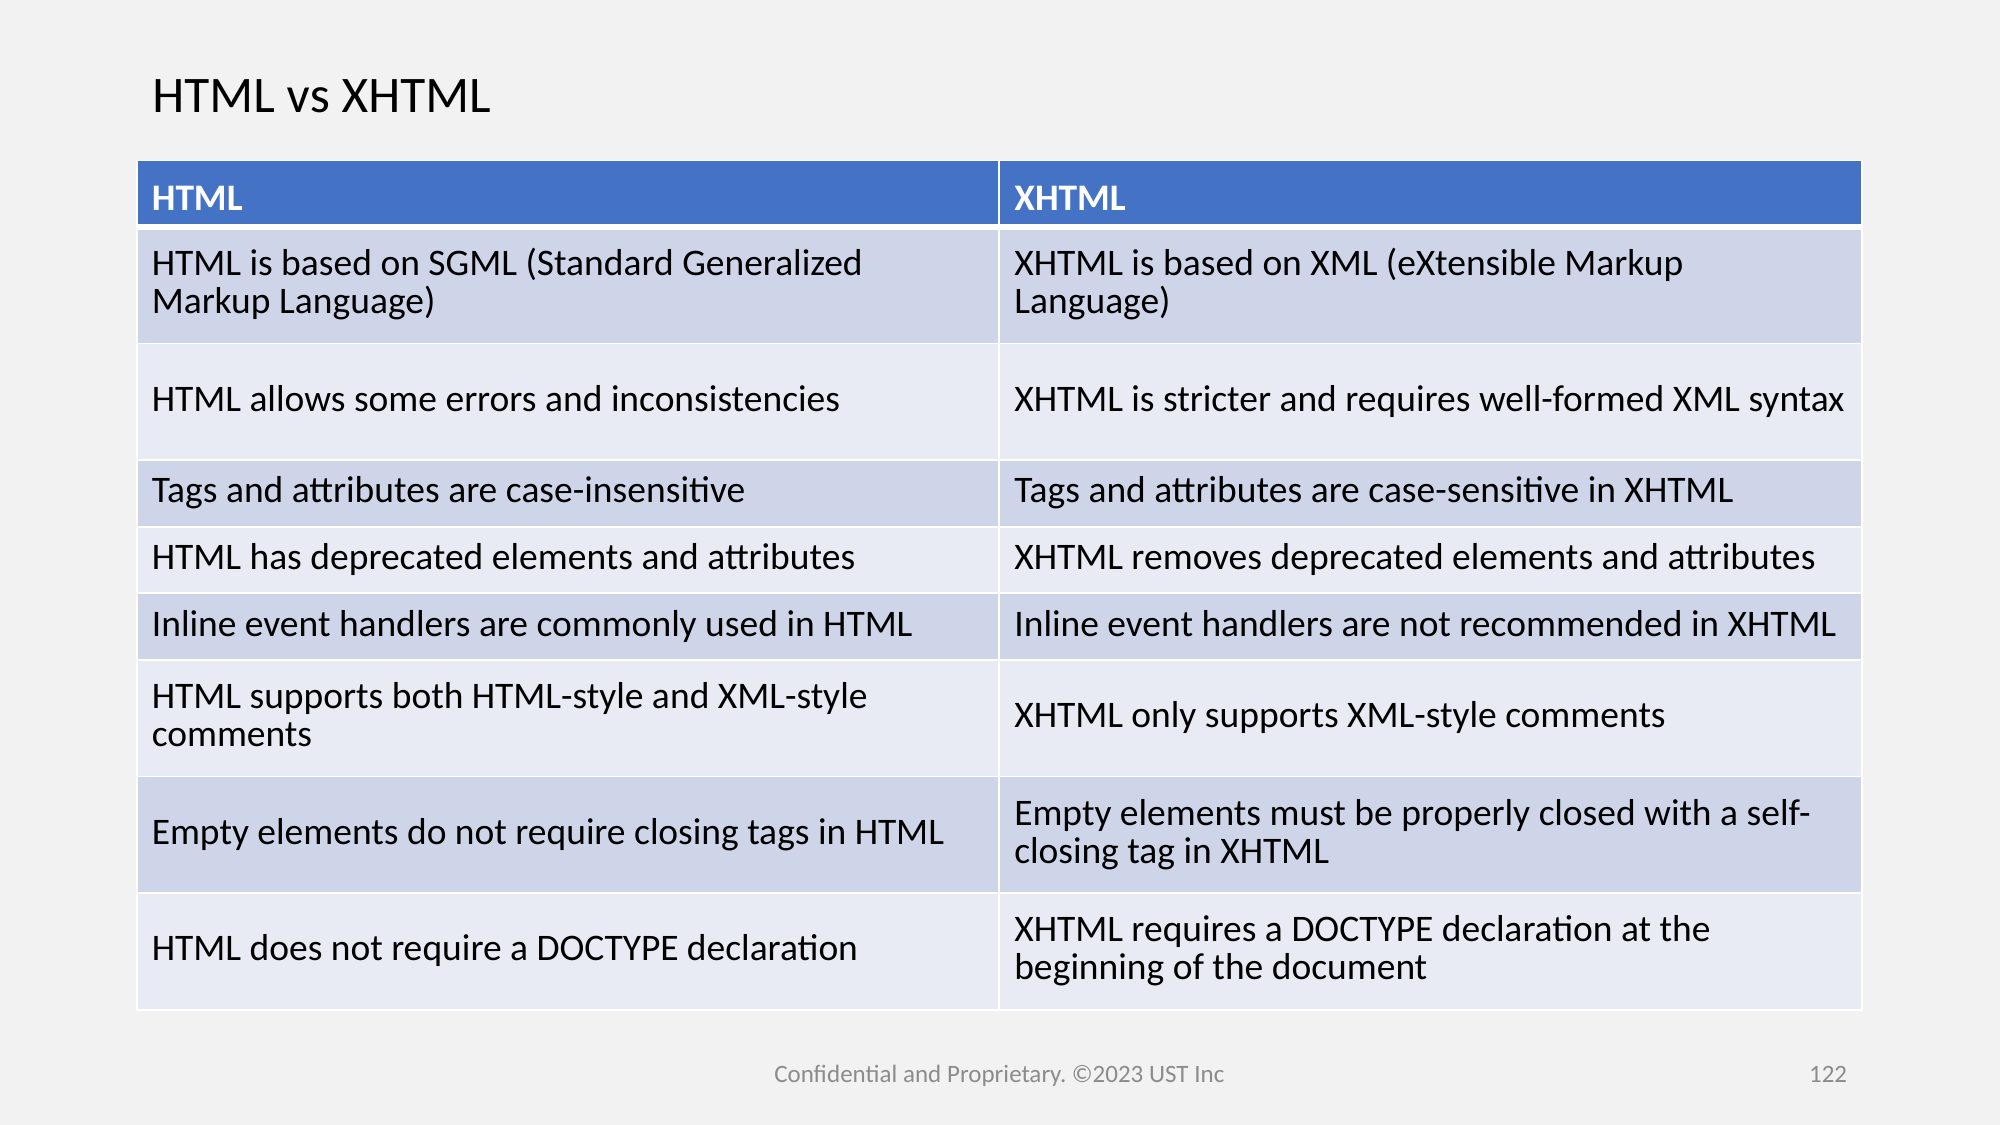

# HTML vs XHTML
| HTML | XHTML |
| --- | --- |
| HTML is based on SGML (Standard Generalized Markup Language) | XHTML is based on XML (eXtensible Markup Language) |
| HTML allows some errors and inconsistencies | XHTML is stricter and requires well-formed XML syntax |
| Tags and attributes are case-insensitive | Tags and attributes are case-sensitive in XHTML |
| HTML has deprecated elements and attributes | XHTML removes deprecated elements and attributes |
| Inline event handlers are commonly used in HTML | Inline event handlers are not recommended in XHTML |
| HTML supports both HTML-style and XML-style comments | XHTML only supports XML-style comments |
| Empty elements do not require closing tags in HTML | Empty elements must be properly closed with a self-closing tag in XHTML |
| HTML does not require a DOCTYPE declaration | XHTML requires a DOCTYPE declaration at the beginning of the document |
Confidential and Proprietary. ©2023 UST Inc
122